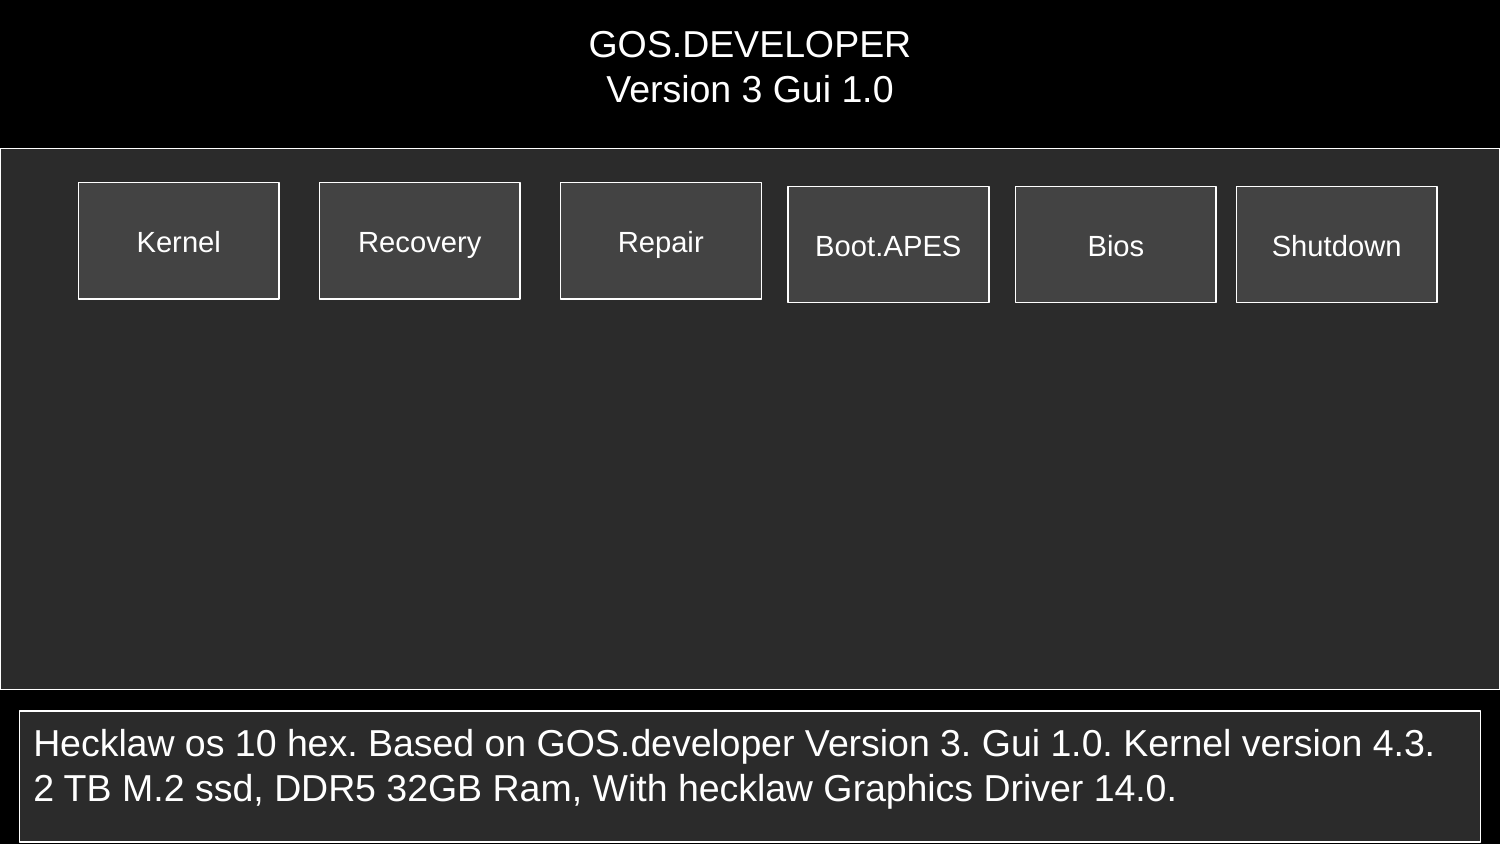

GOS.DEVELOPER Version 3 Gui 1.0

Kernel
Recovery
Repair
Boot.APES
Bios
Shutdown

Hecklaw os 10 hex. Based on GOS.developer Version 3. Gui 1.0. Kernel version 4.3.
2 TB M.2 ssd, DDR5 32GB Ram, With hecklaw Graphics Driver 14.0.